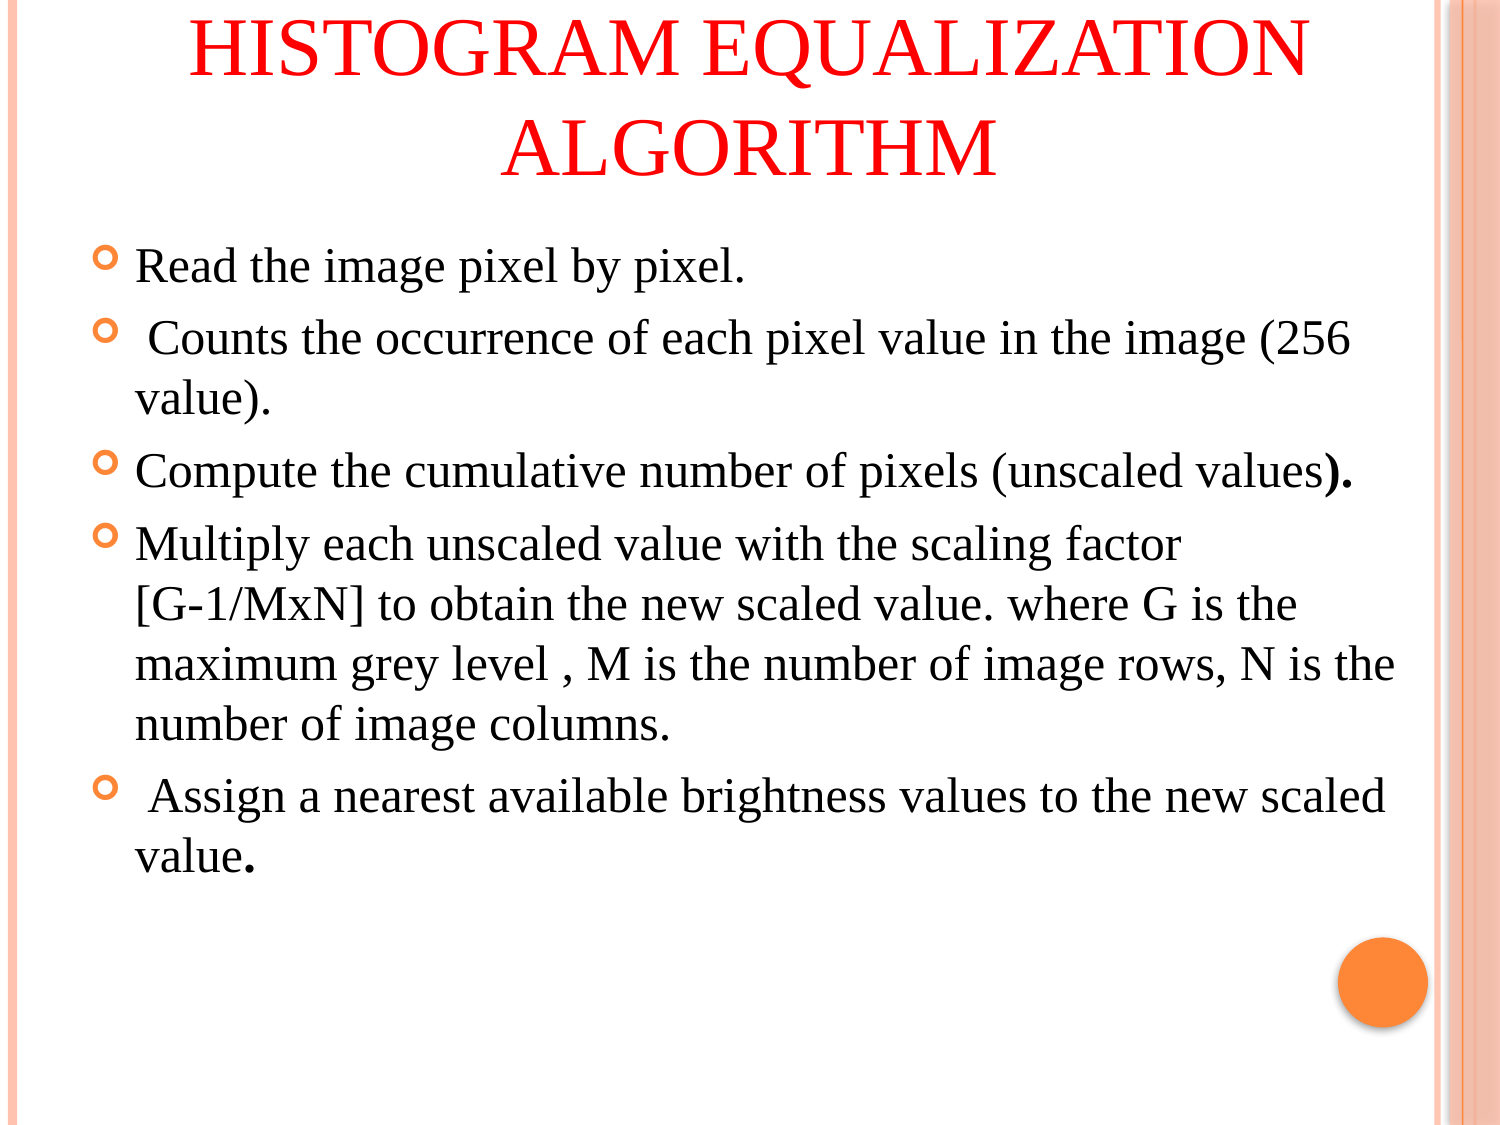

# Histogram Equalization Algorithm
Read the image pixel by pixel.
 Counts the occurrence of each pixel value in the image (256 value).
Compute the cumulative number of pixels (unscaled values).
Multiply each unscaled value with the scaling factor [G-1/MxN] to obtain the new scaled value. where G is the maximum grey level , M is the number of image rows, N is the number of image columns.
 Assign a nearest available brightness values to the new scaled value.